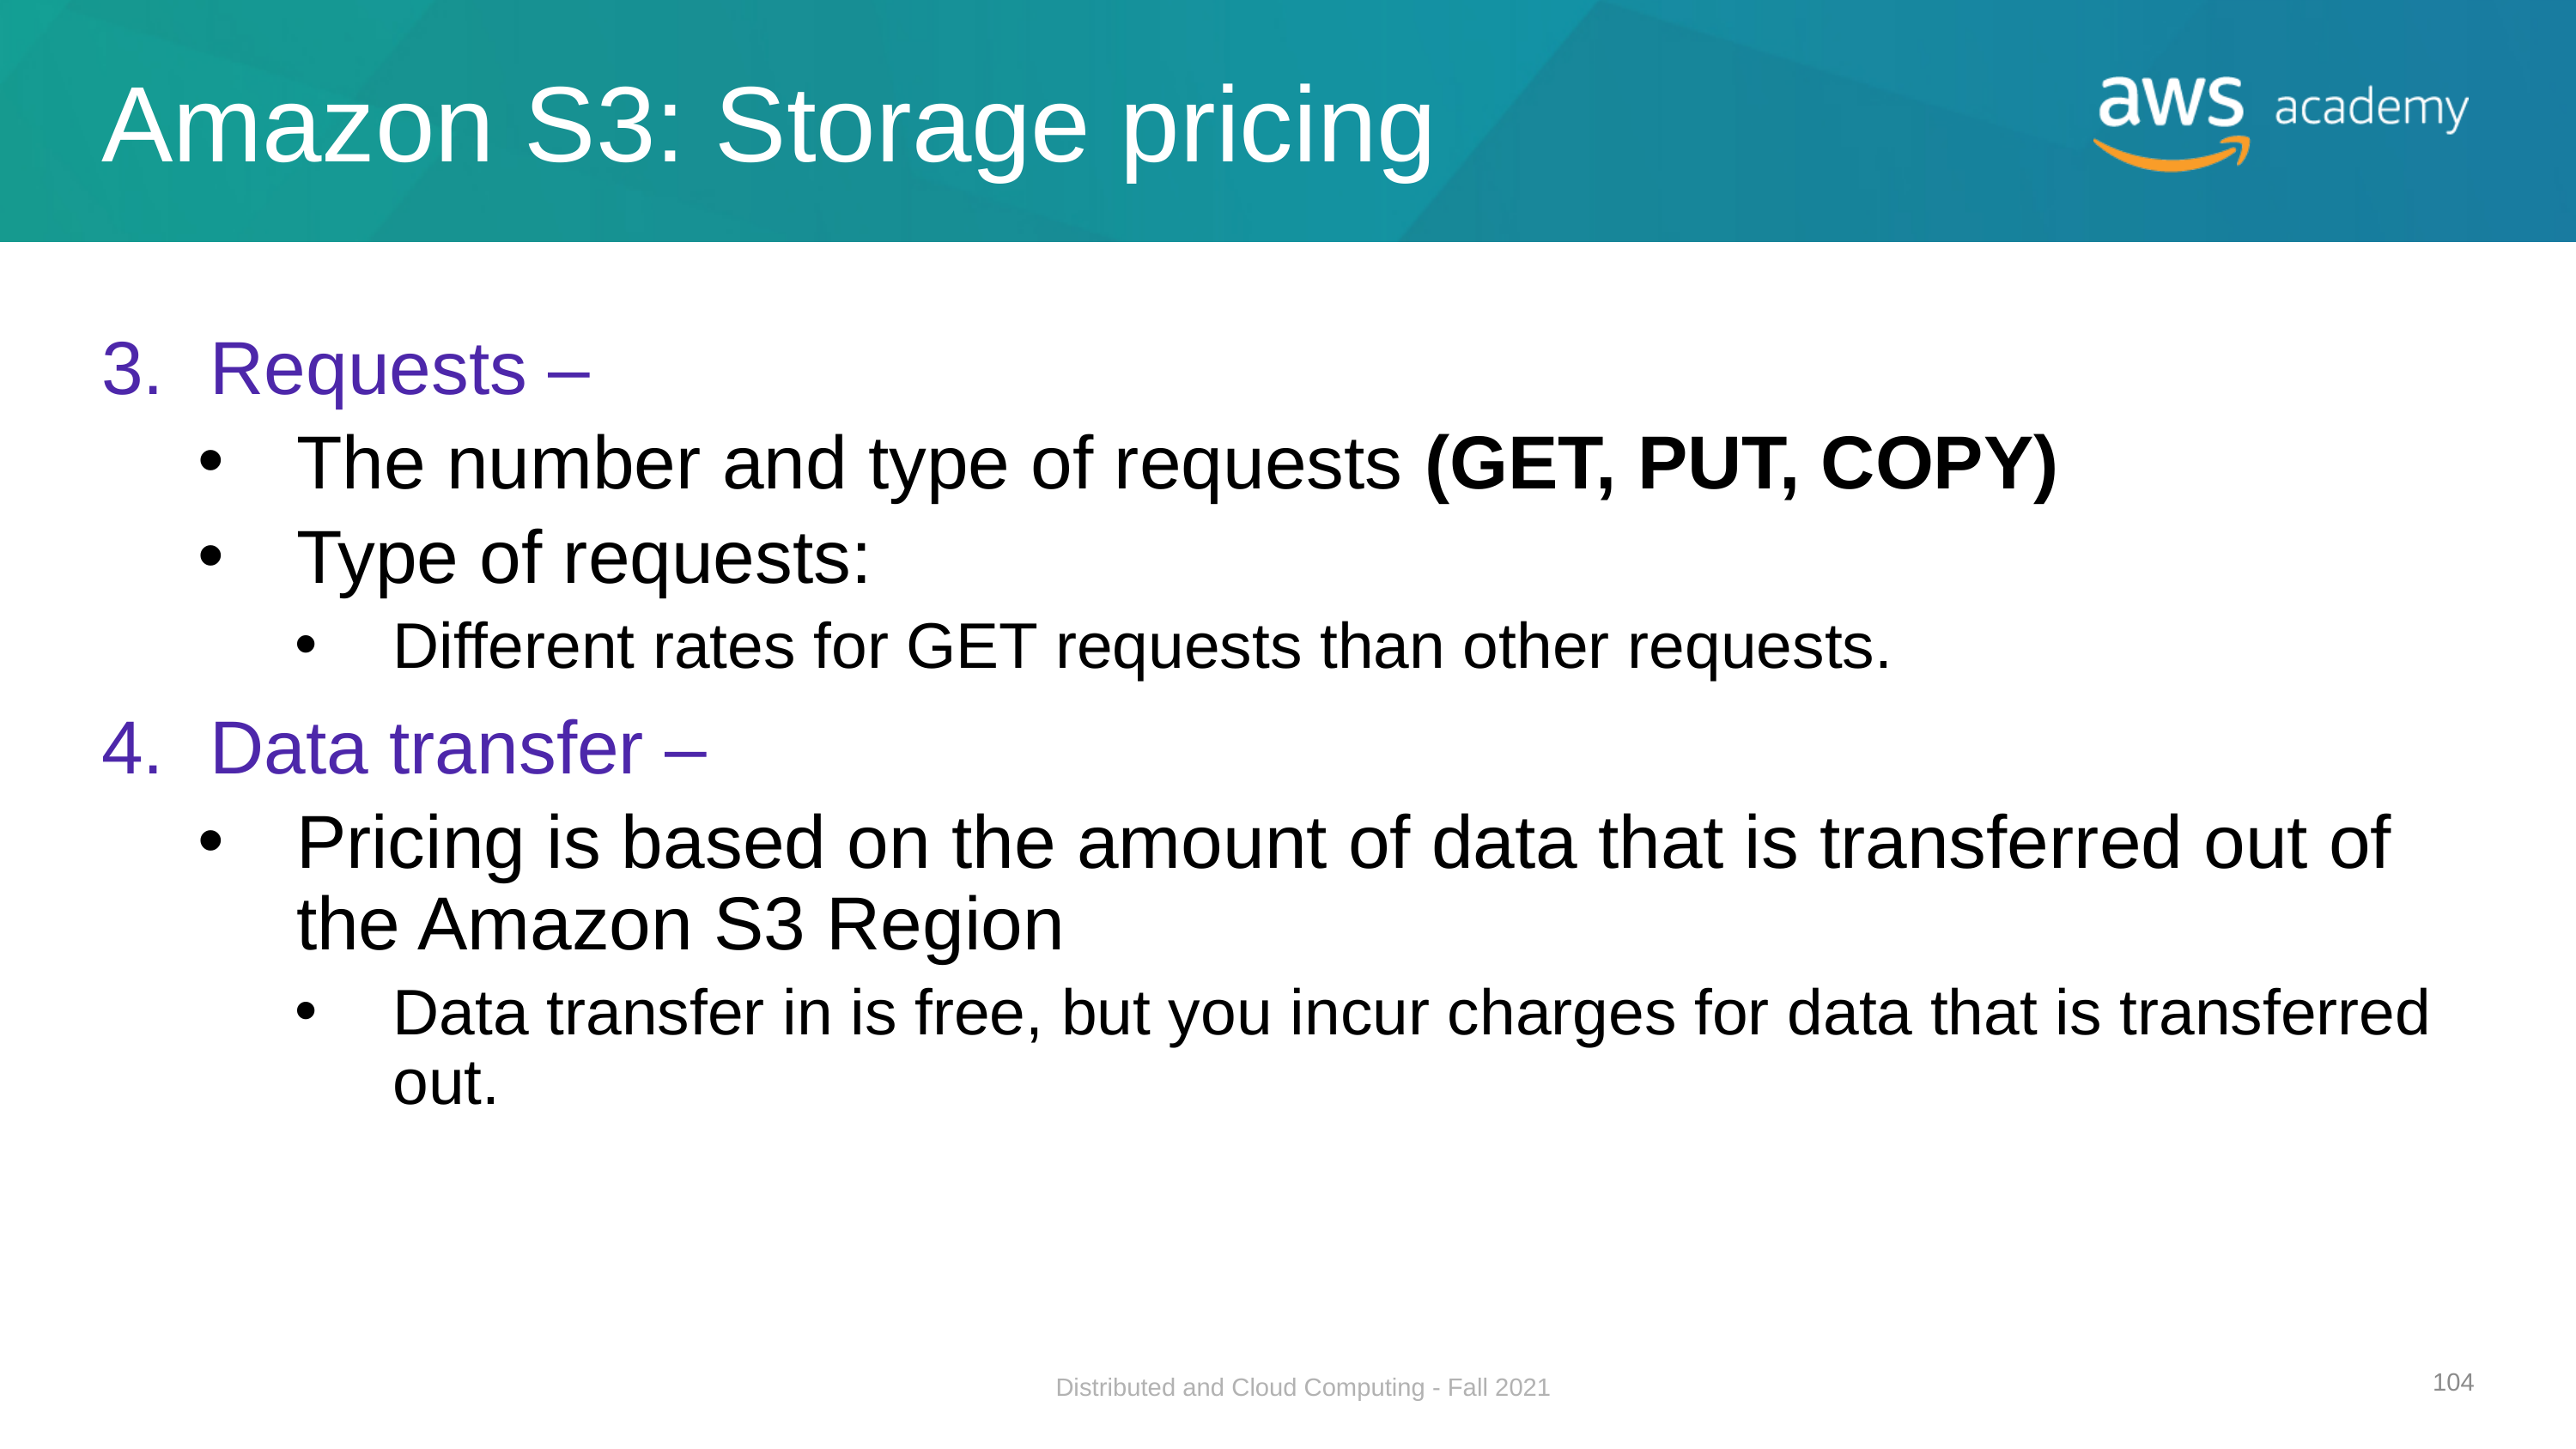

# Amazon S3: Storage pricing
Requests –
The number and type of requests (GET, PUT, COPY)
Type of requests:
Different rates for GET requests than other requests.
Data transfer –
Pricing is based on the amount of data that is transferred out of the Amazon S3 Region
Data transfer in is free, but you incur charges for data that is transferred out.
104
Distributed and Cloud Computing - Fall 2021